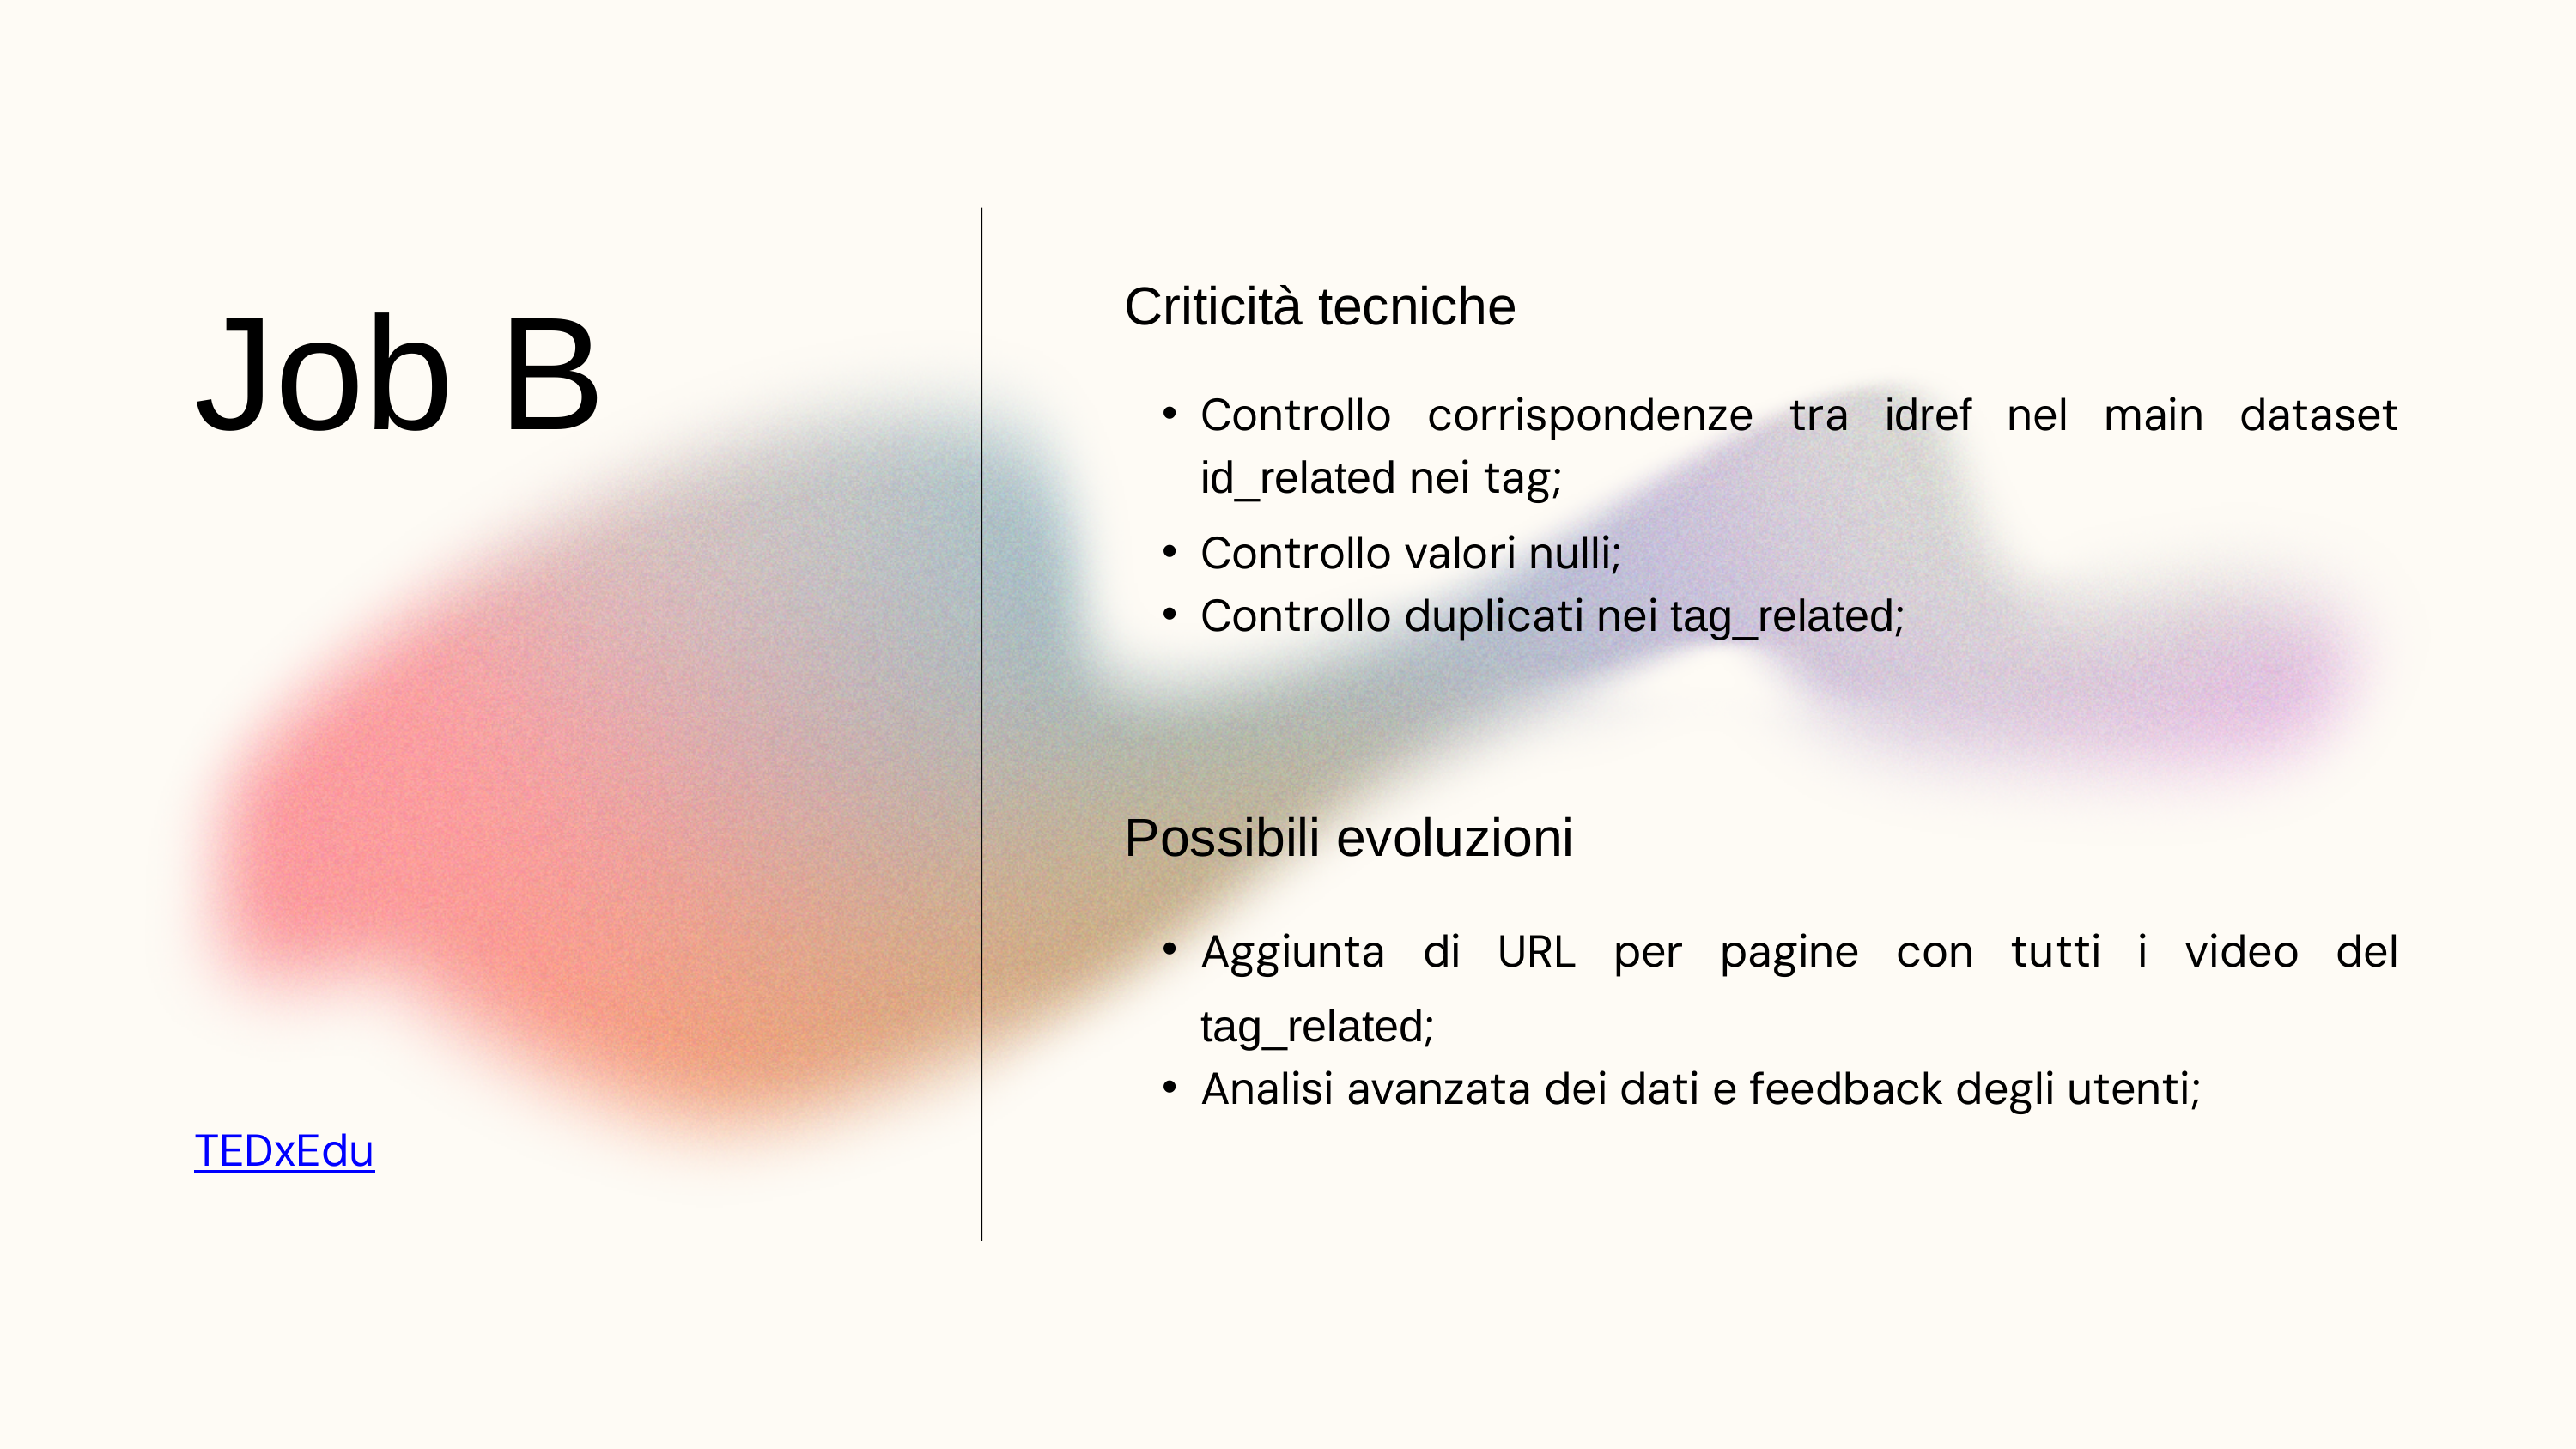

Job B

Criticità tecniche
Controllo corrispondenze tra idref nel main dataset id_related nei tag;
Controllo valori nulli;
Controllo duplicati nei tag_related;

Possibili evoluzioni
Aggiunta di URL per pagine con tutti i video del tag_related;
Analisi avanzata dei dati e feedback degli utenti;
TEDxEdu